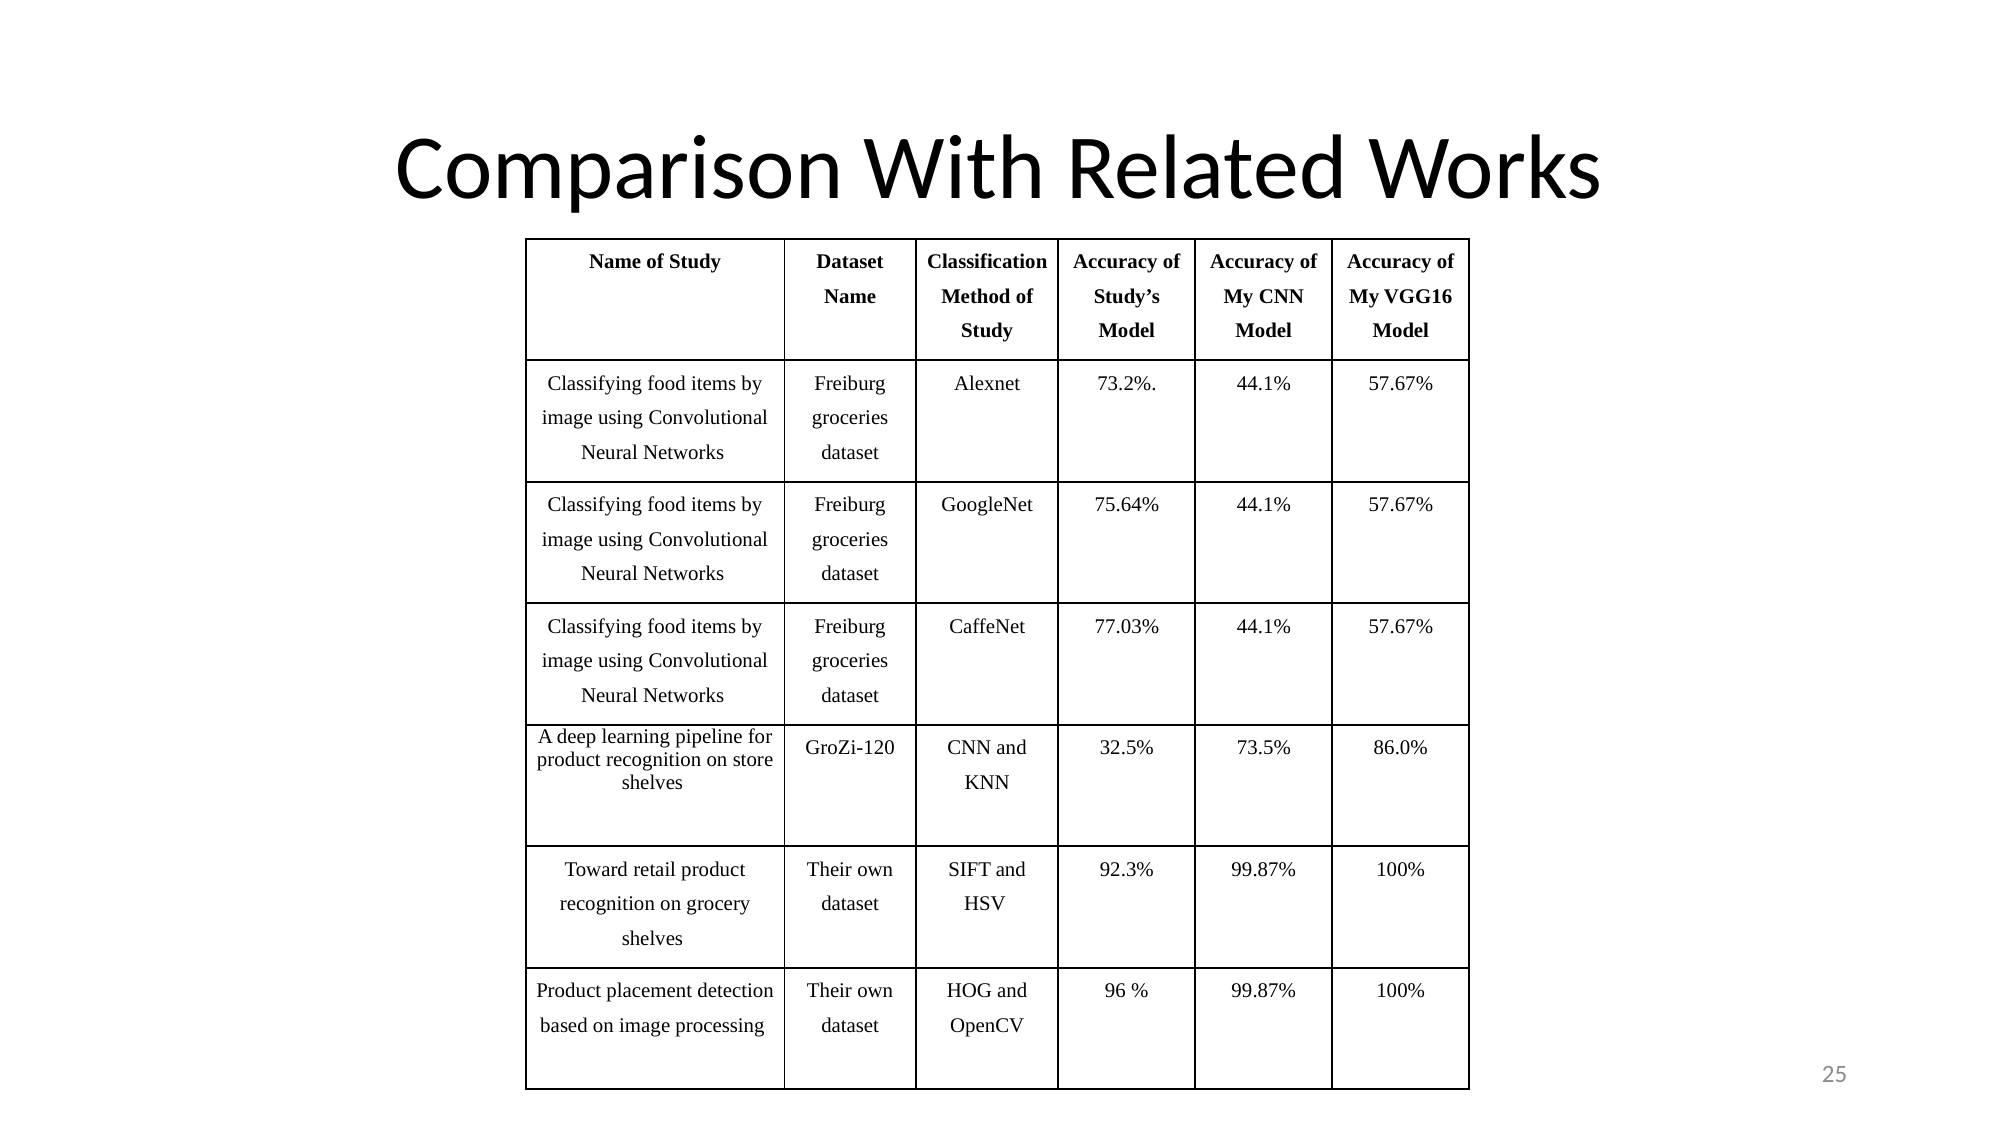

# Comparison With Related Works
| Name of Study | Dataset Name | Classification Method of Study | Accuracy of Study’s Model | Accuracy of My CNN Model | Accuracy of My VGG16 Model |
| --- | --- | --- | --- | --- | --- |
| Classifying food items by image using Convolutional Neural Networks | Freiburg groceries dataset | Alexnet | 73.2%. | 44.1% | 57.67% |
| Classifying food items by image using Convolutional Neural Networks | Freiburg groceries dataset | GoogleNet | 75.64% | 44.1% | 57.67% |
| Classifying food items by image using Convolutional Neural Networks | Freiburg groceries dataset | CaffeNet | 77.03% | 44.1% | 57.67% |
| A deep learning pipeline for product recognition on store shelves | GroZi-120 | CNN and KNN | 32.5% | 73.5% | 86.0% |
| Toward retail product recognition on grocery shelves | Their own dataset | SIFT and HSV | 92.3% | 99.87% | 100% |
| Product placement detection based on image processing | Their own dataset | HOG and OpenCV | 96 % | 99.87% | 100% |
25